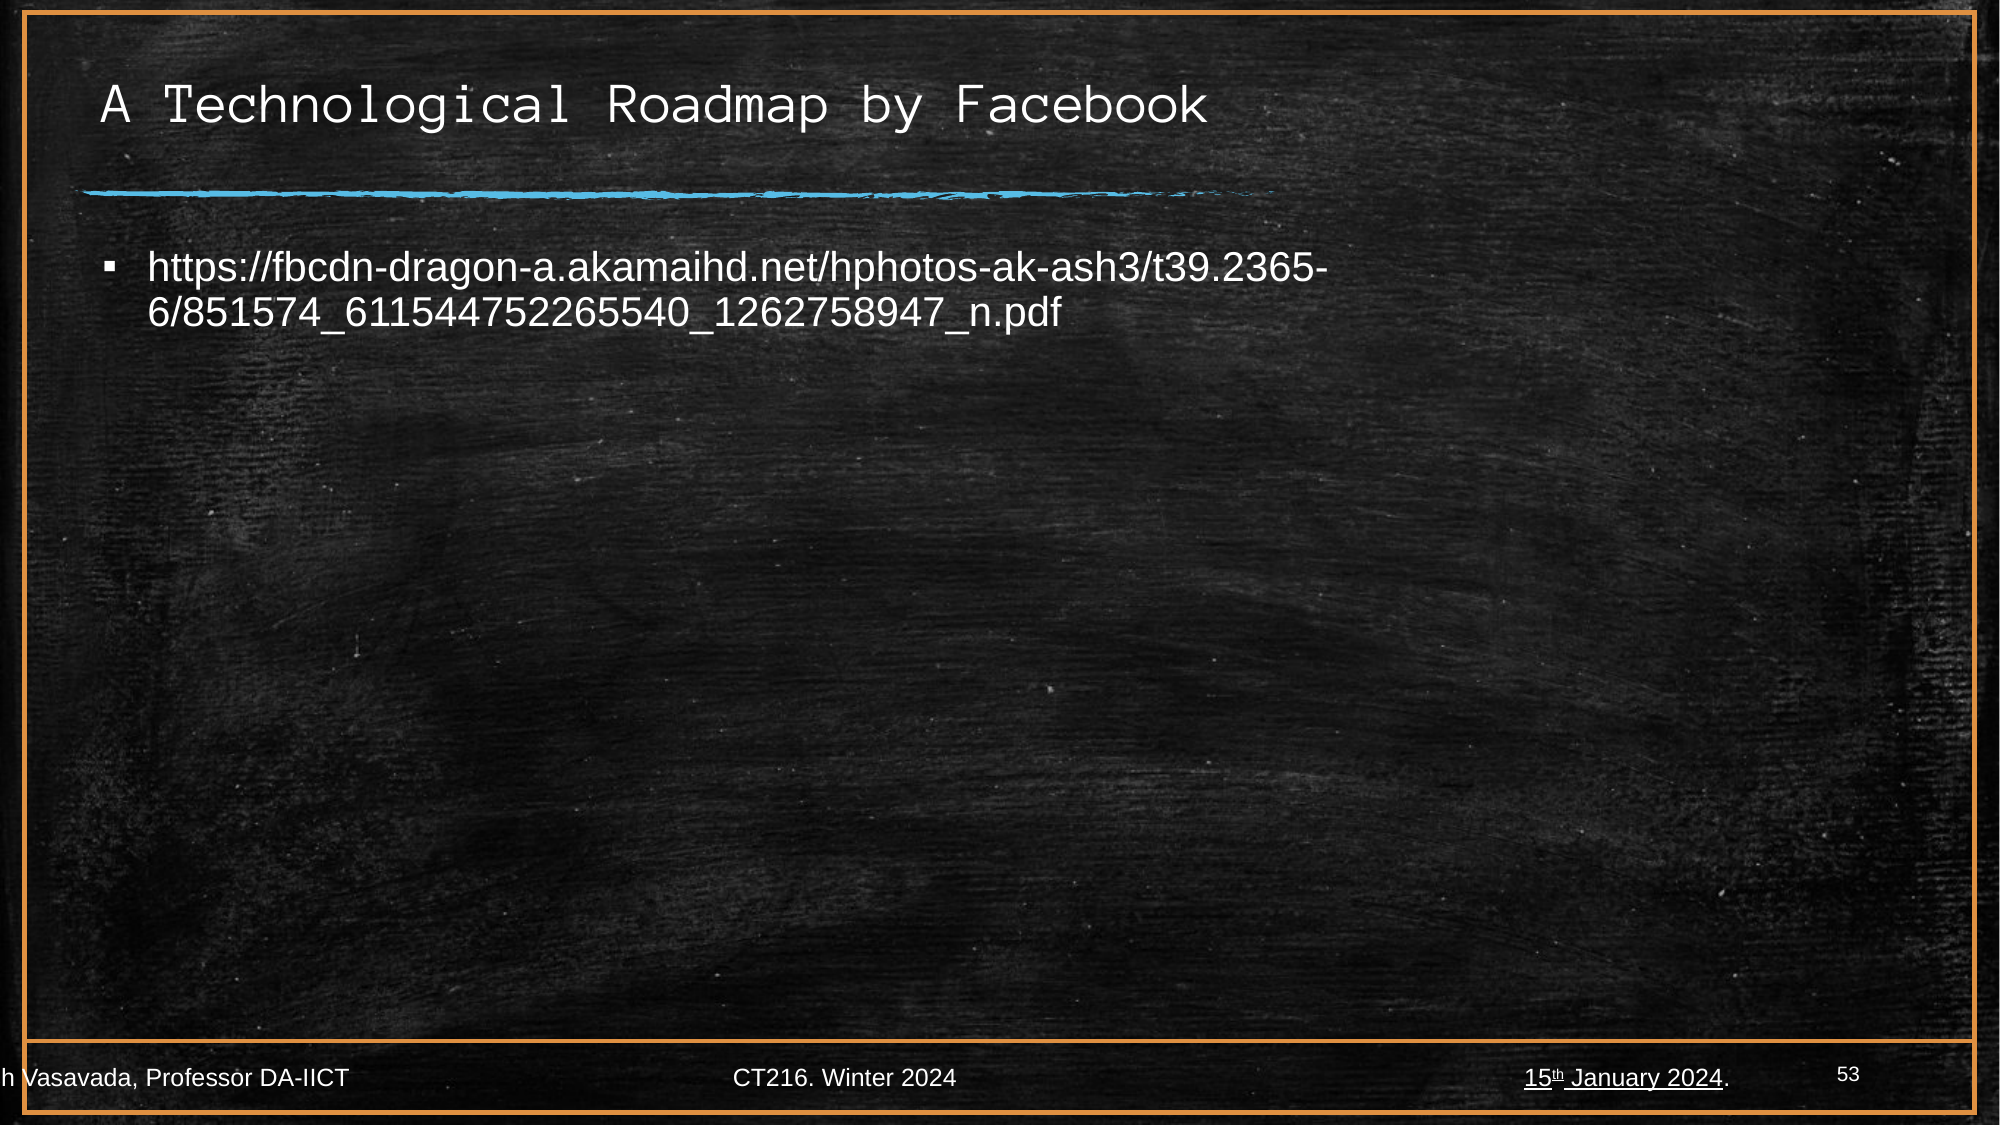

# A Technological Roadmap by Facebook
https://fbcdn-dragon-a.akamaihd.net/hphotos-ak-ash3/t39.2365-6/851574_611544752265540_1262758947_n.pdf
53